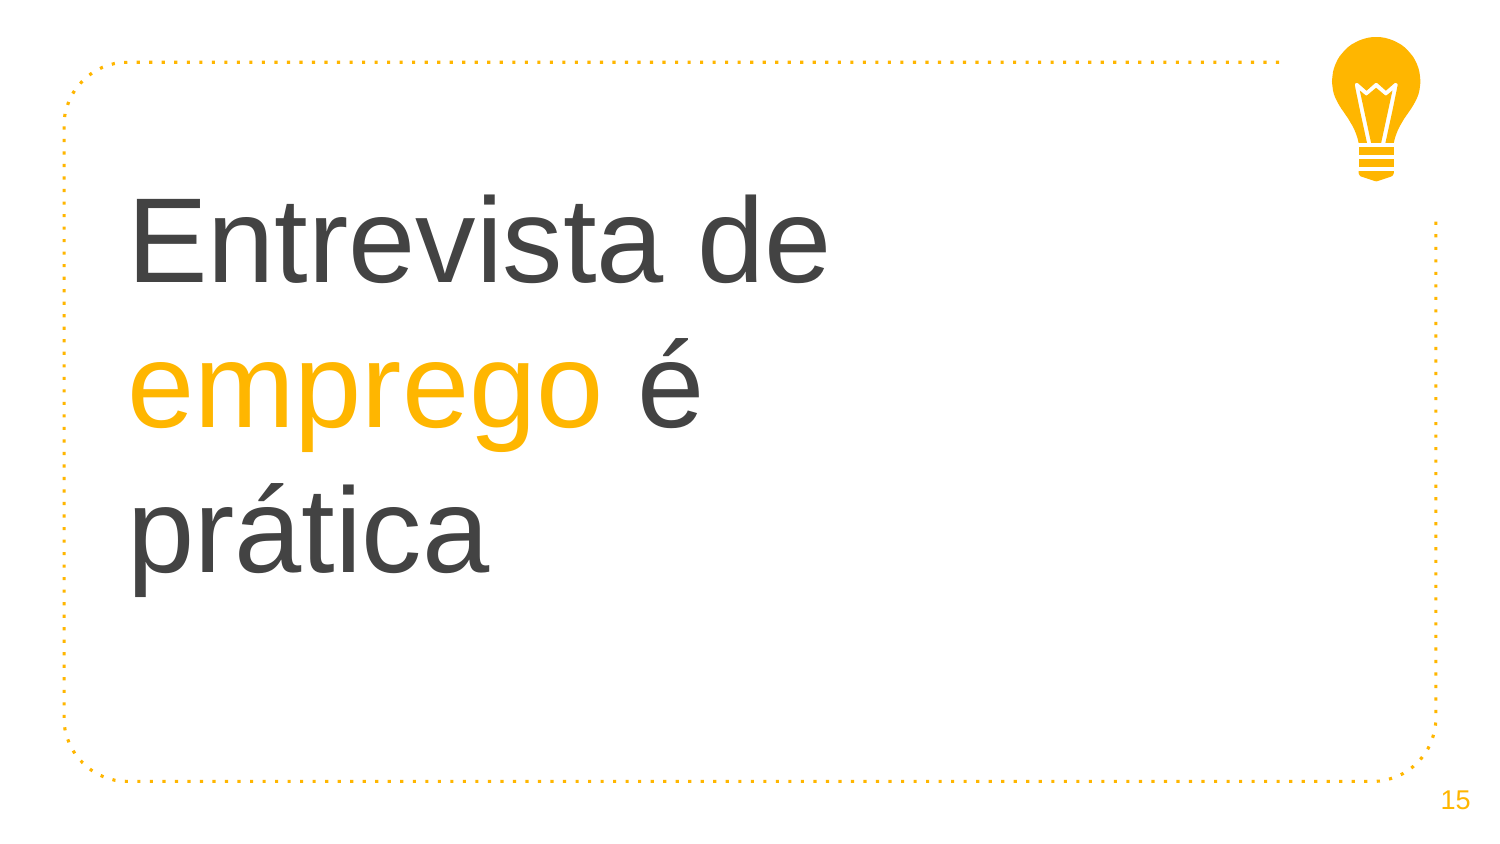

# Entrevista de emprego é prática
15